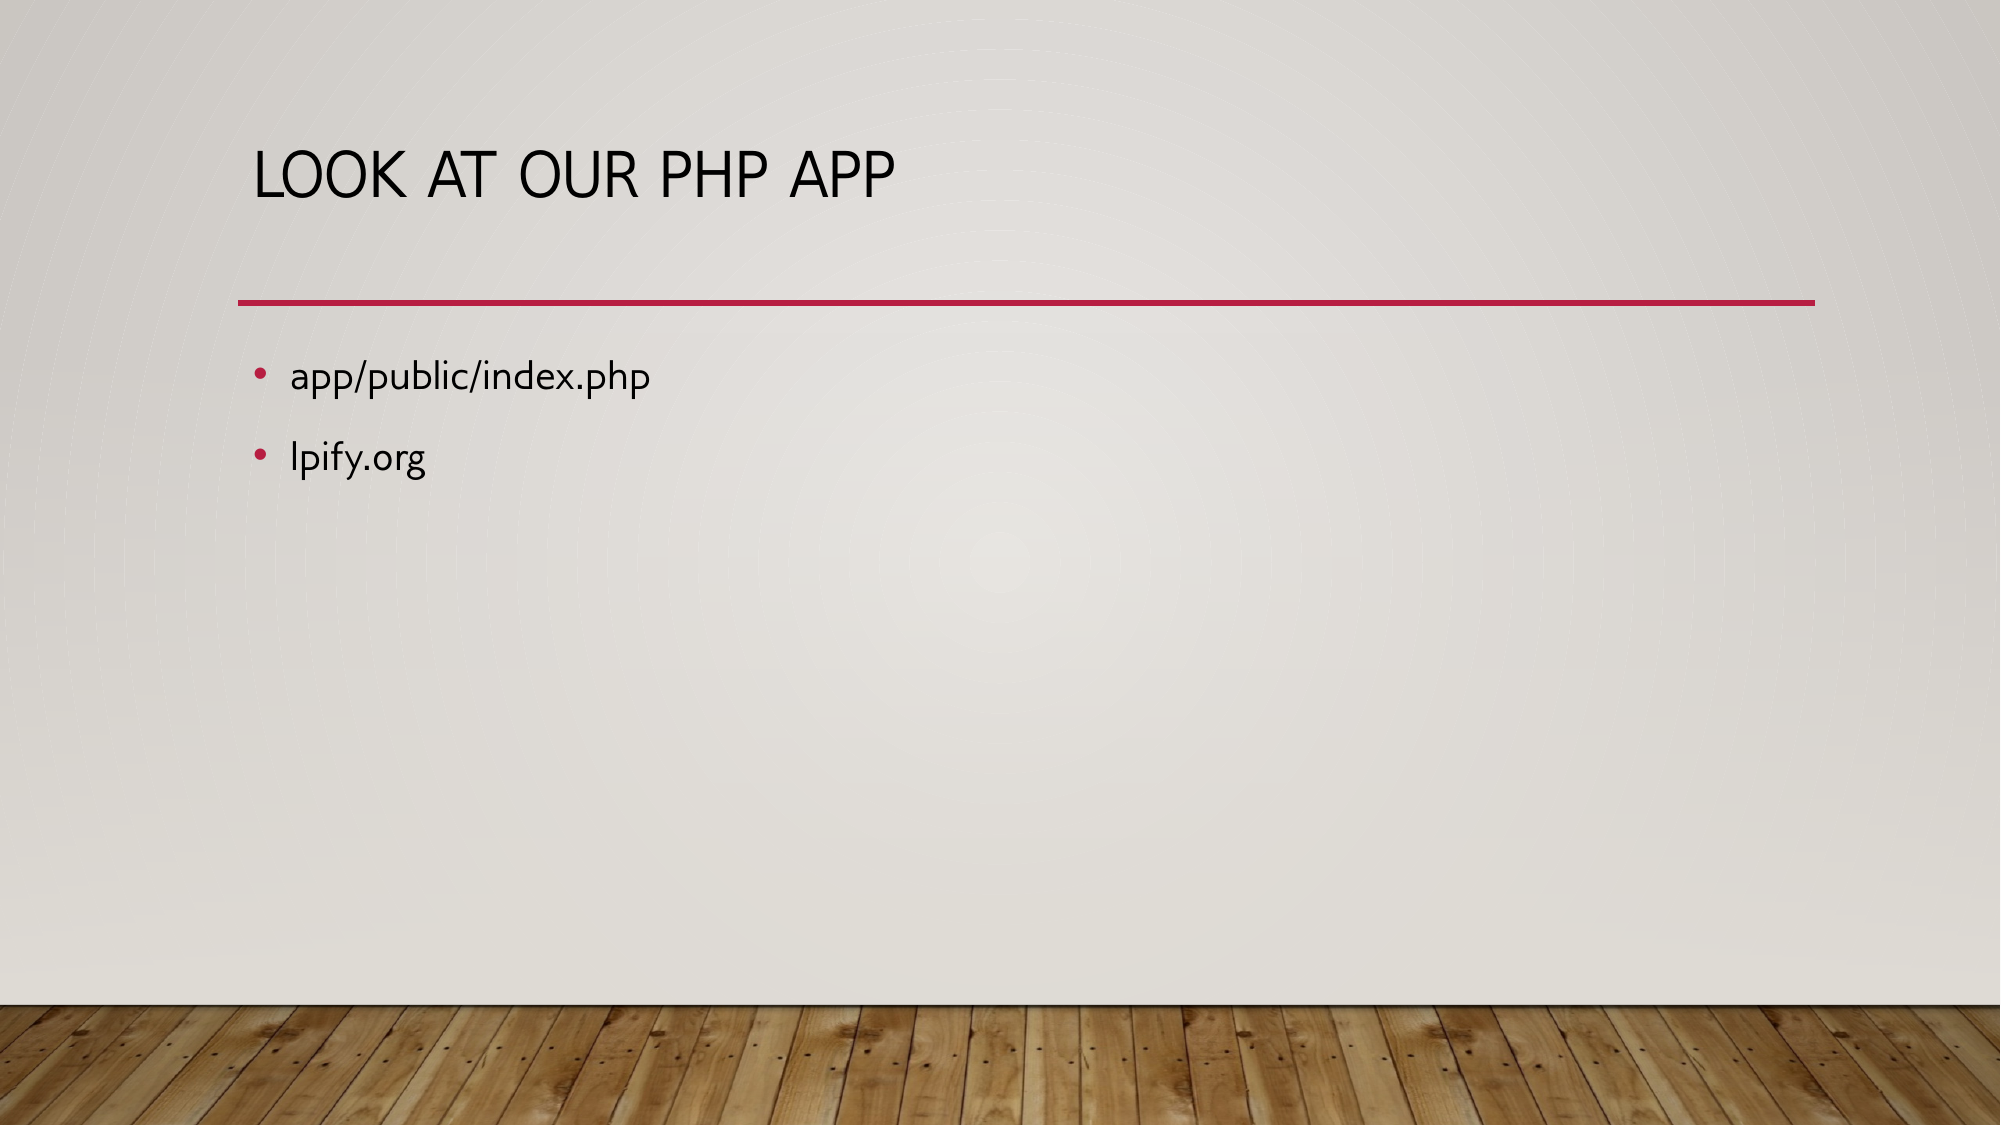

# Look at our PHP App
app/public/index.php
Ipify.org